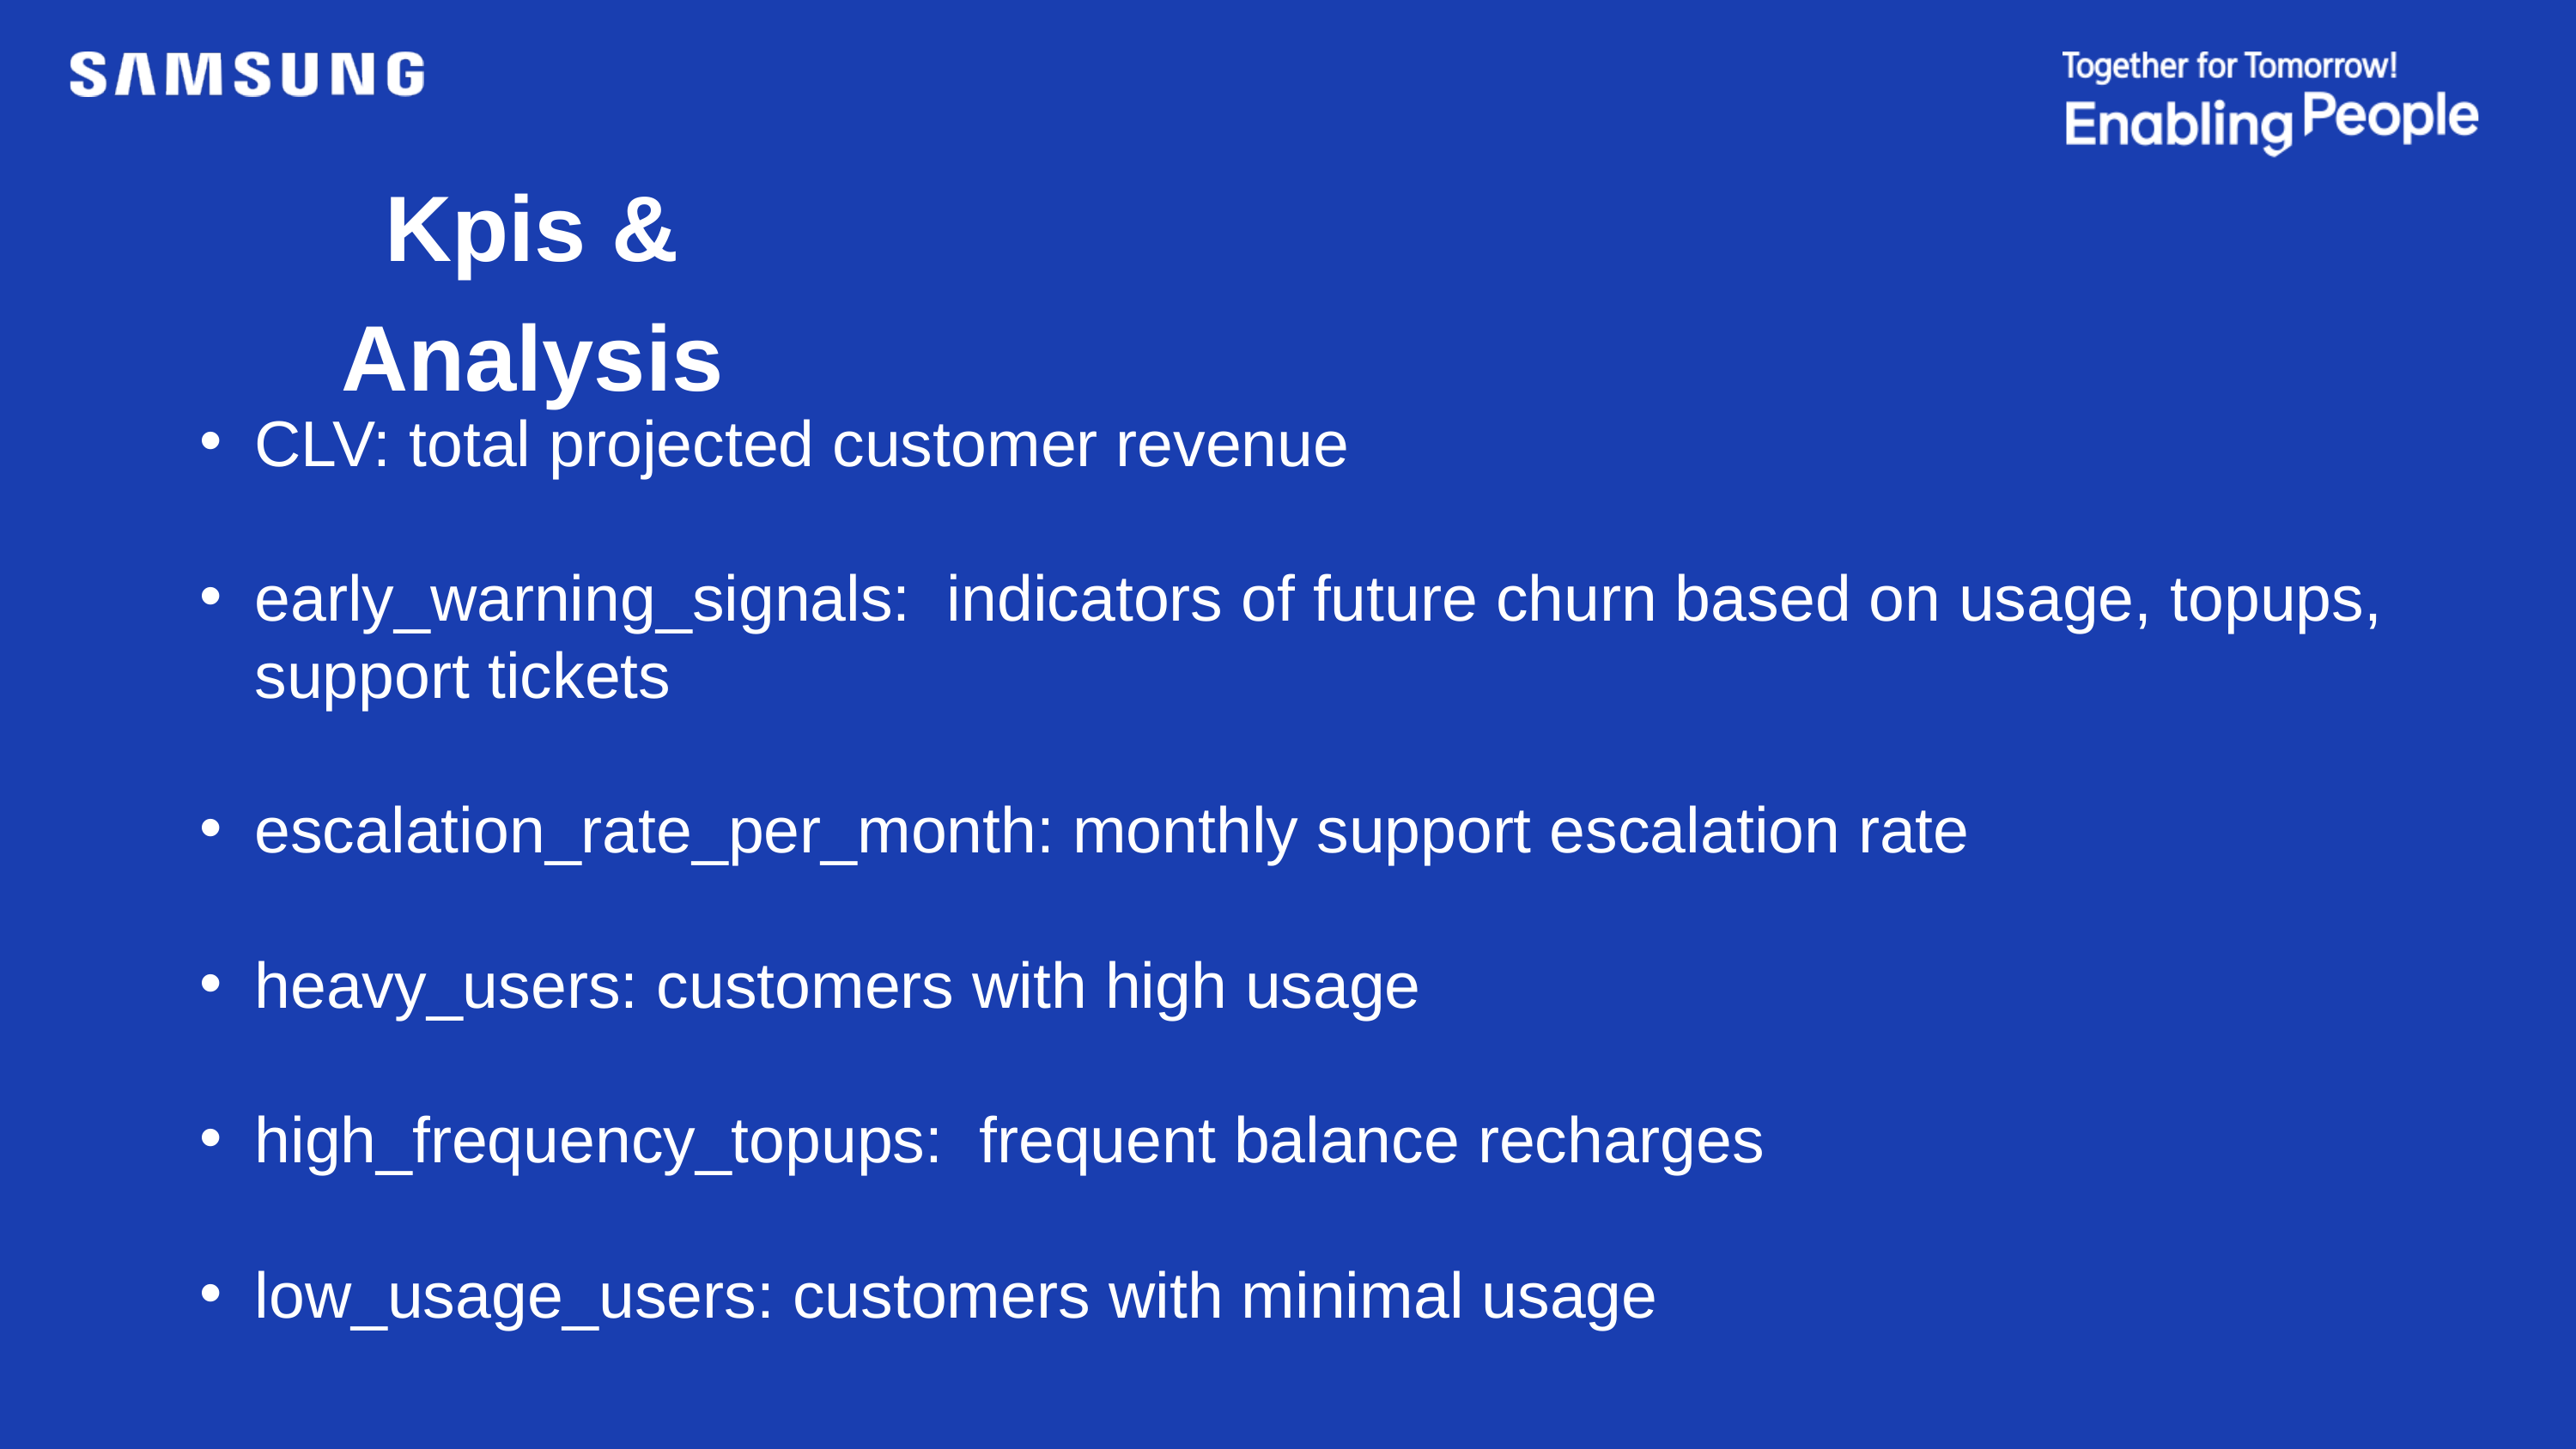

Kpis & Analysis
CLV: total projected customer revenue

early_warning_signals:  indicators of future churn based on usage, topups, support tickets

escalation_rate_per_month: monthly support escalation rate

heavy_users: customers with high usage

high_frequency_topups:  frequent balance recharges

low_usage_users: customers with minimal usage